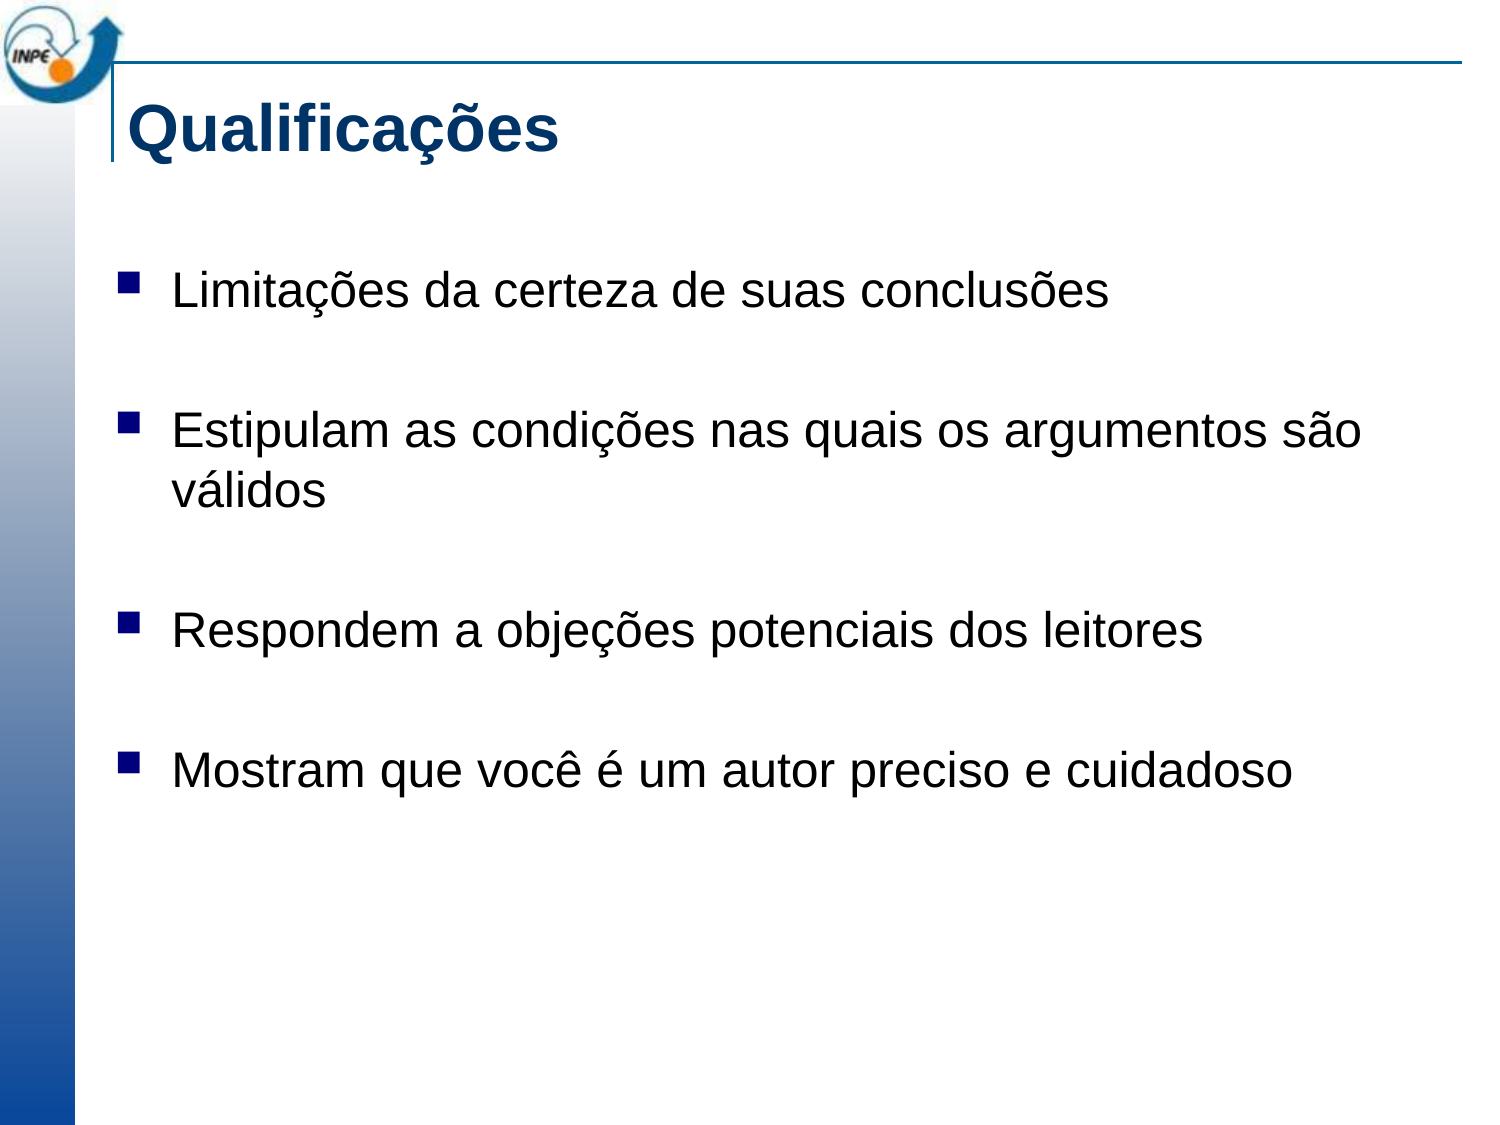

# Qualificações
Limitações da certeza de suas conclusões

Estipulam as condições nas quais os argumentos são válidos

Respondem a objeções potenciais dos leitores

Mostram que você é um autor preciso e cuidadoso